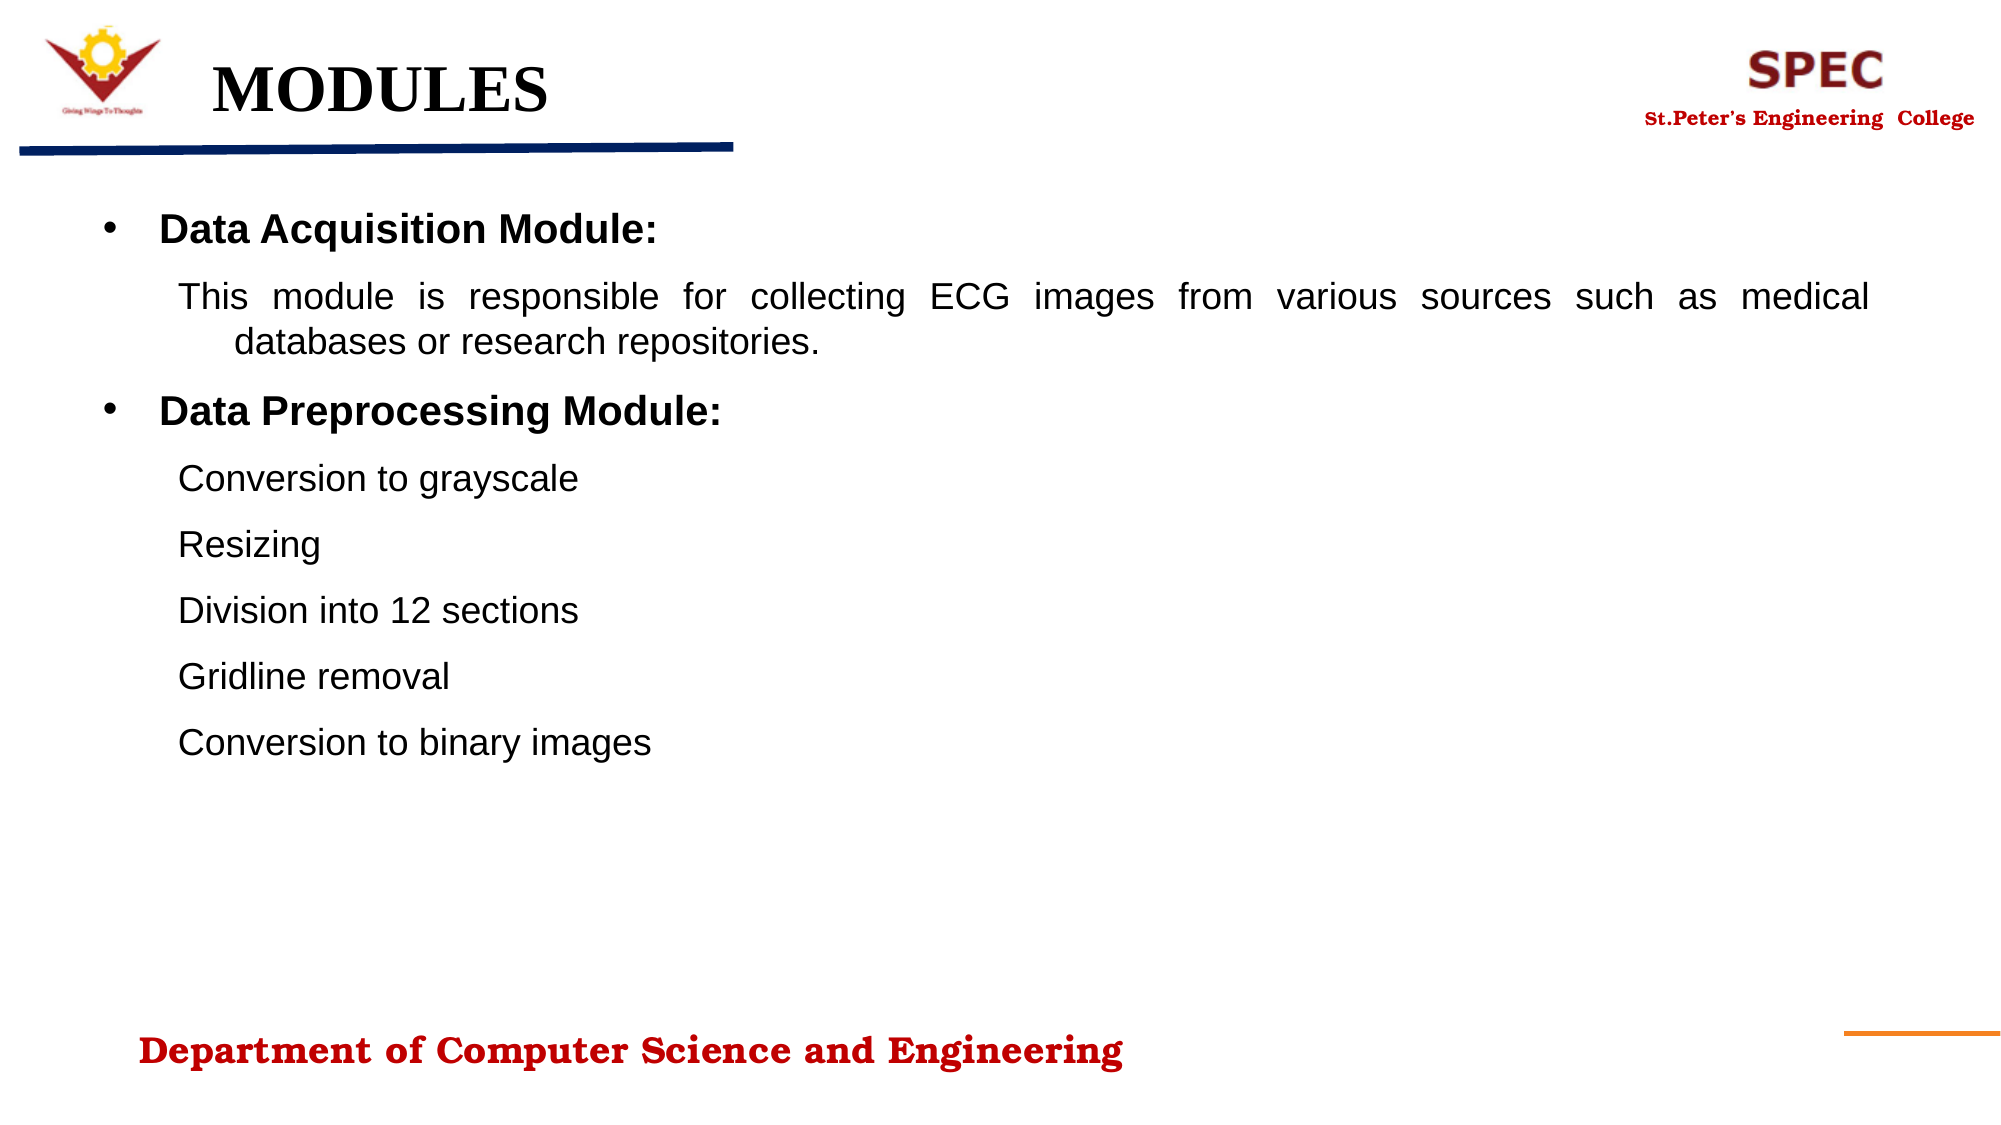

MODULES
Data Acquisition Module:
This module is responsible for collecting ECG images from various sources such as medical databases or research repositories.
Data Preprocessing Module:
Conversion to grayscale
Resizing
Division into 12 sections
Gridline removal
Conversion to binary images